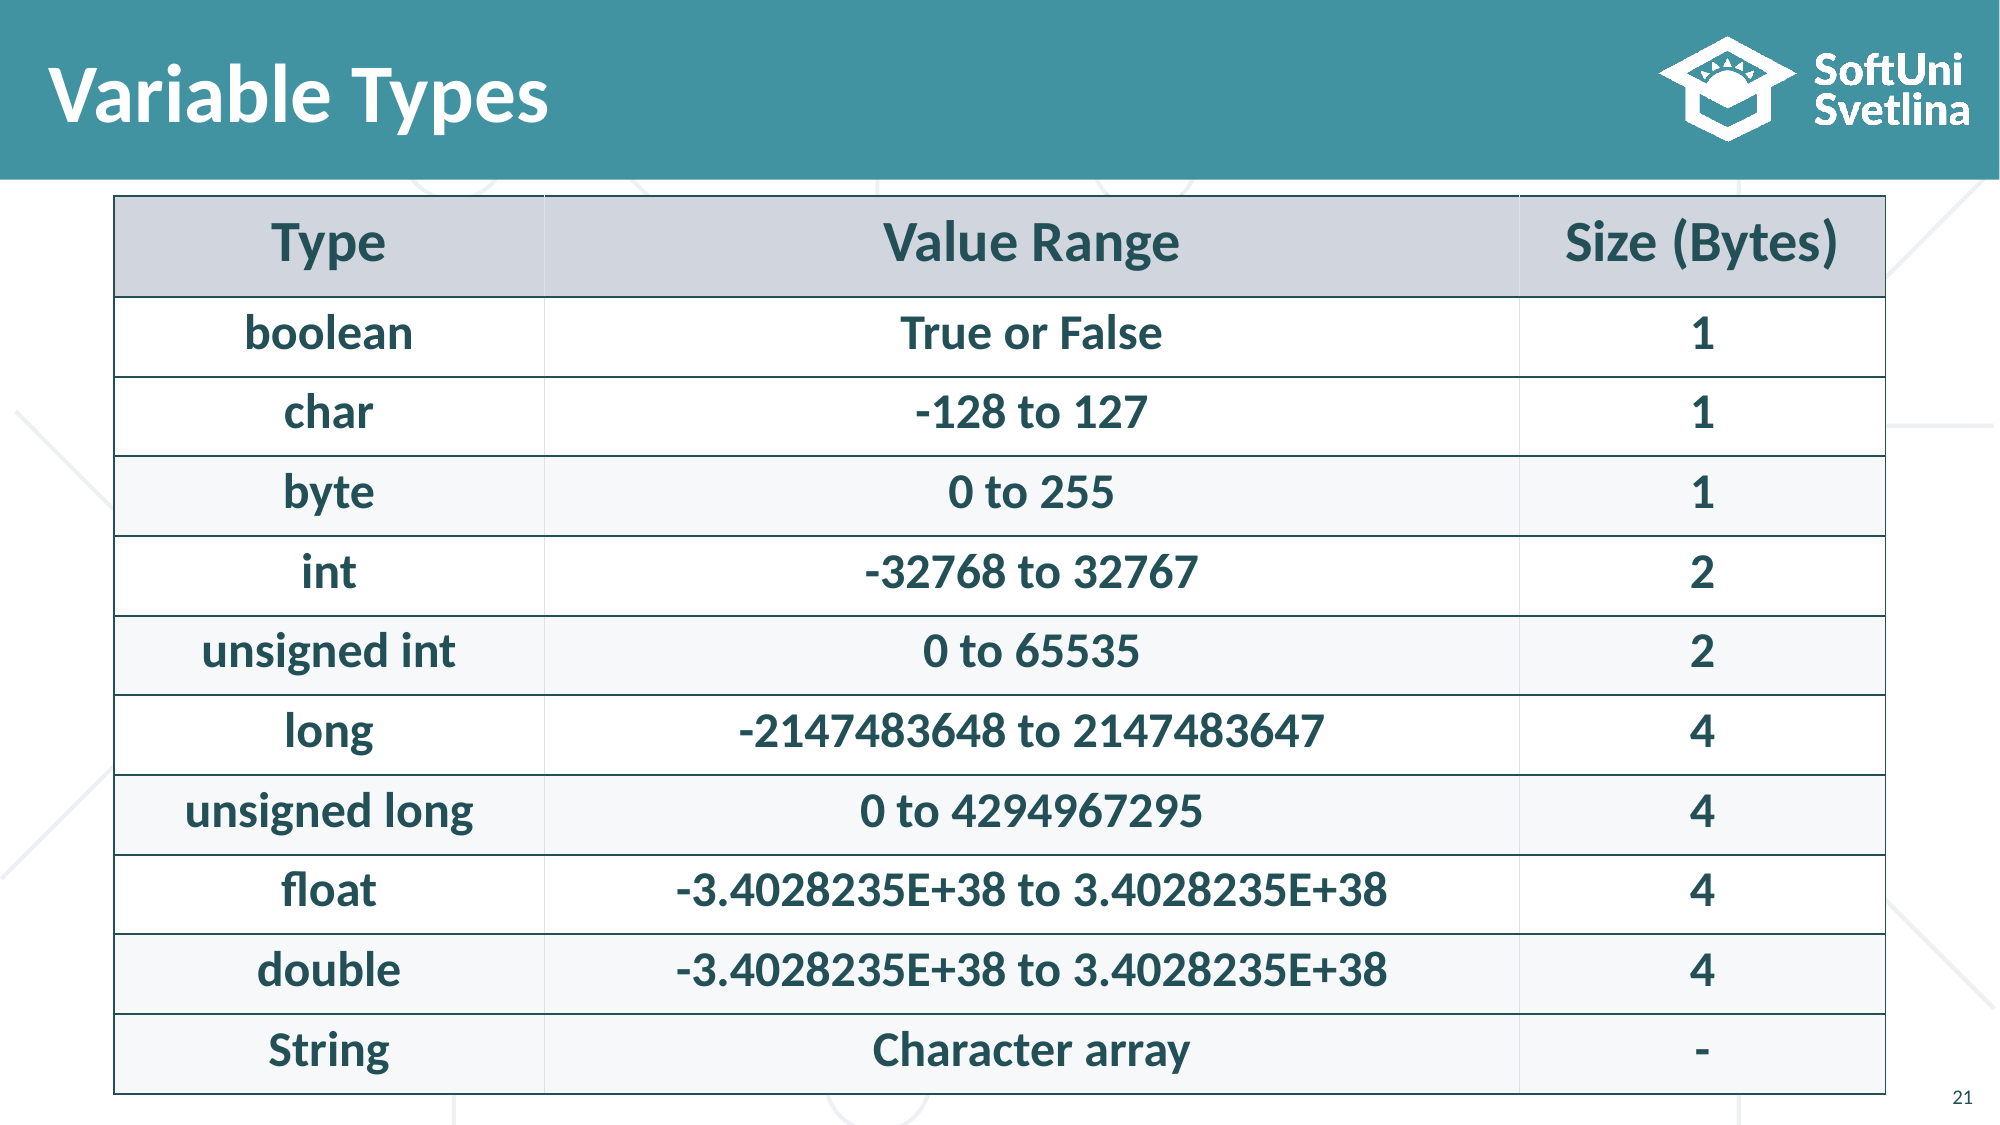

# Variable Types
| Type | Value Range | Size (Bytes) |
| --- | --- | --- |
| boolean | True or False | 1 |
| char | -128 to 127 | 1 |
| byte | 0 to 255 | 1 |
| int | -32768 to 32767 | 2 |
| unsigned int | 0 to 65535 | 2 |
| long | -2147483648 to 2147483647 | 4 |
| unsigned long | 0 to 4294967295 | 4 |
| float | -3.4028235E+38 to 3.4028235E+38 | 4 |
| double | -3.4028235E+38 to 3.4028235E+38 | 4 |
| String | Character array | - |
21